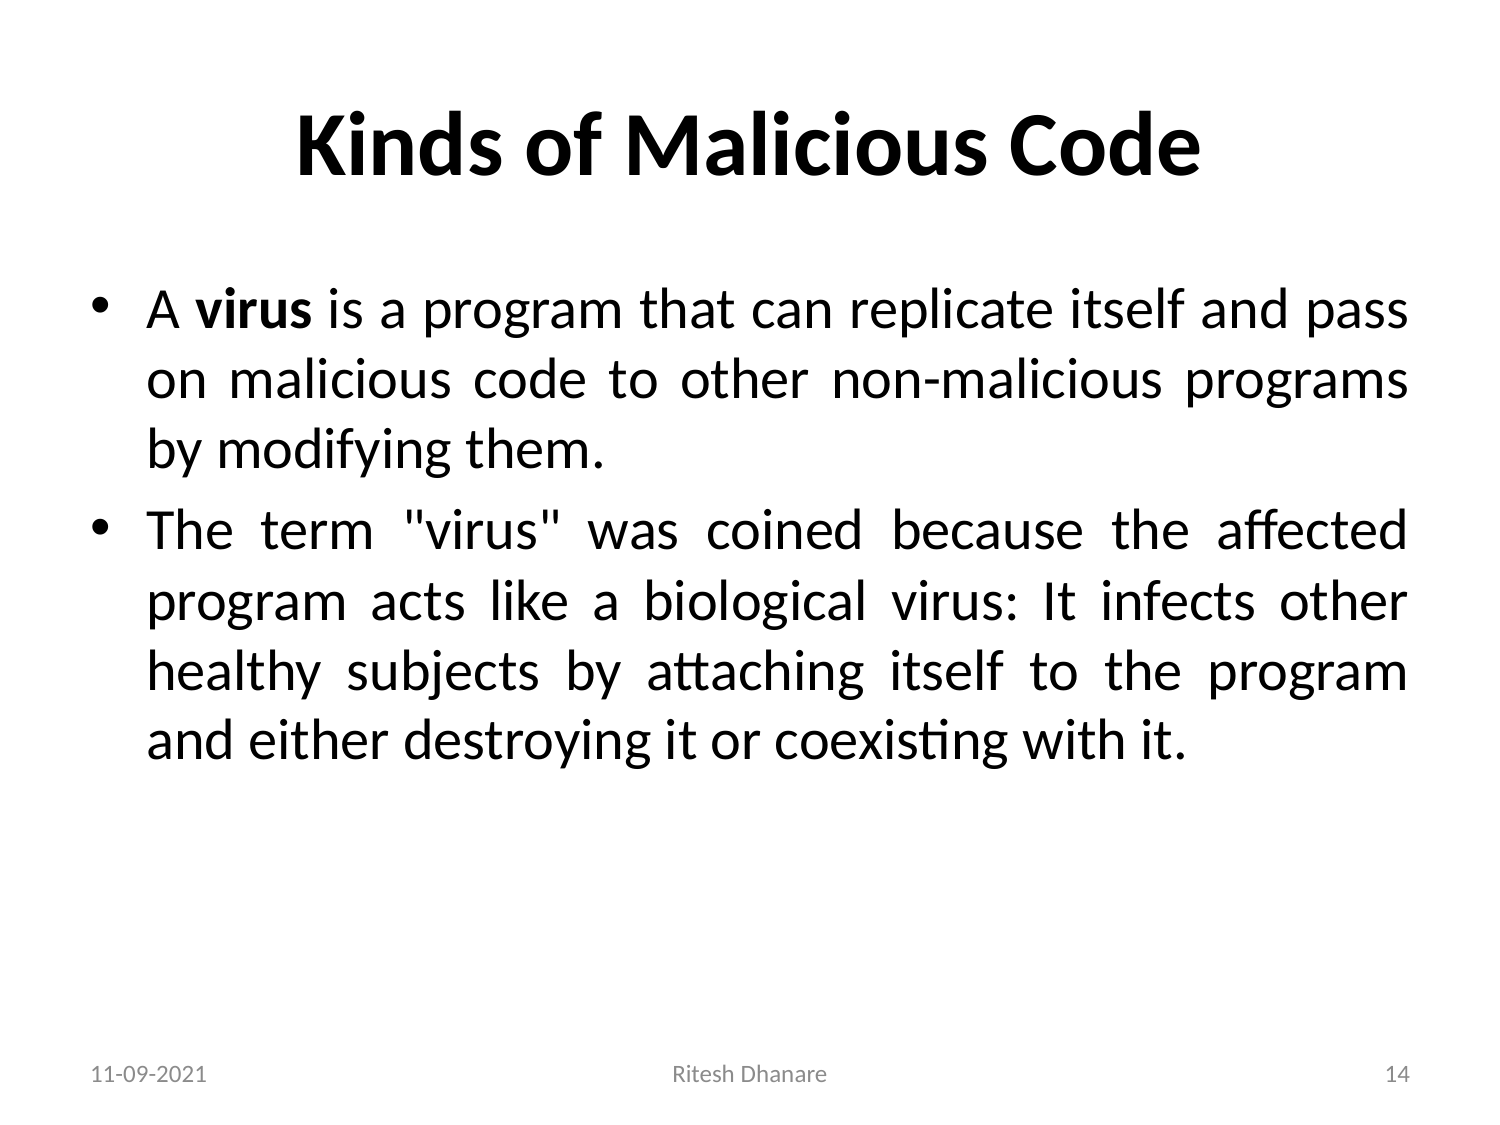

# Kinds of Malicious Code
A virus is a program that can replicate itself and pass on malicious code to other non-malicious programs by modifying them.
The term "virus" was coined because the affected program acts like a biological virus: It infects other healthy subjects by attaching itself to the program and either destroying it or coexisting with it.
11-09-2021
Ritesh Dhanare
14